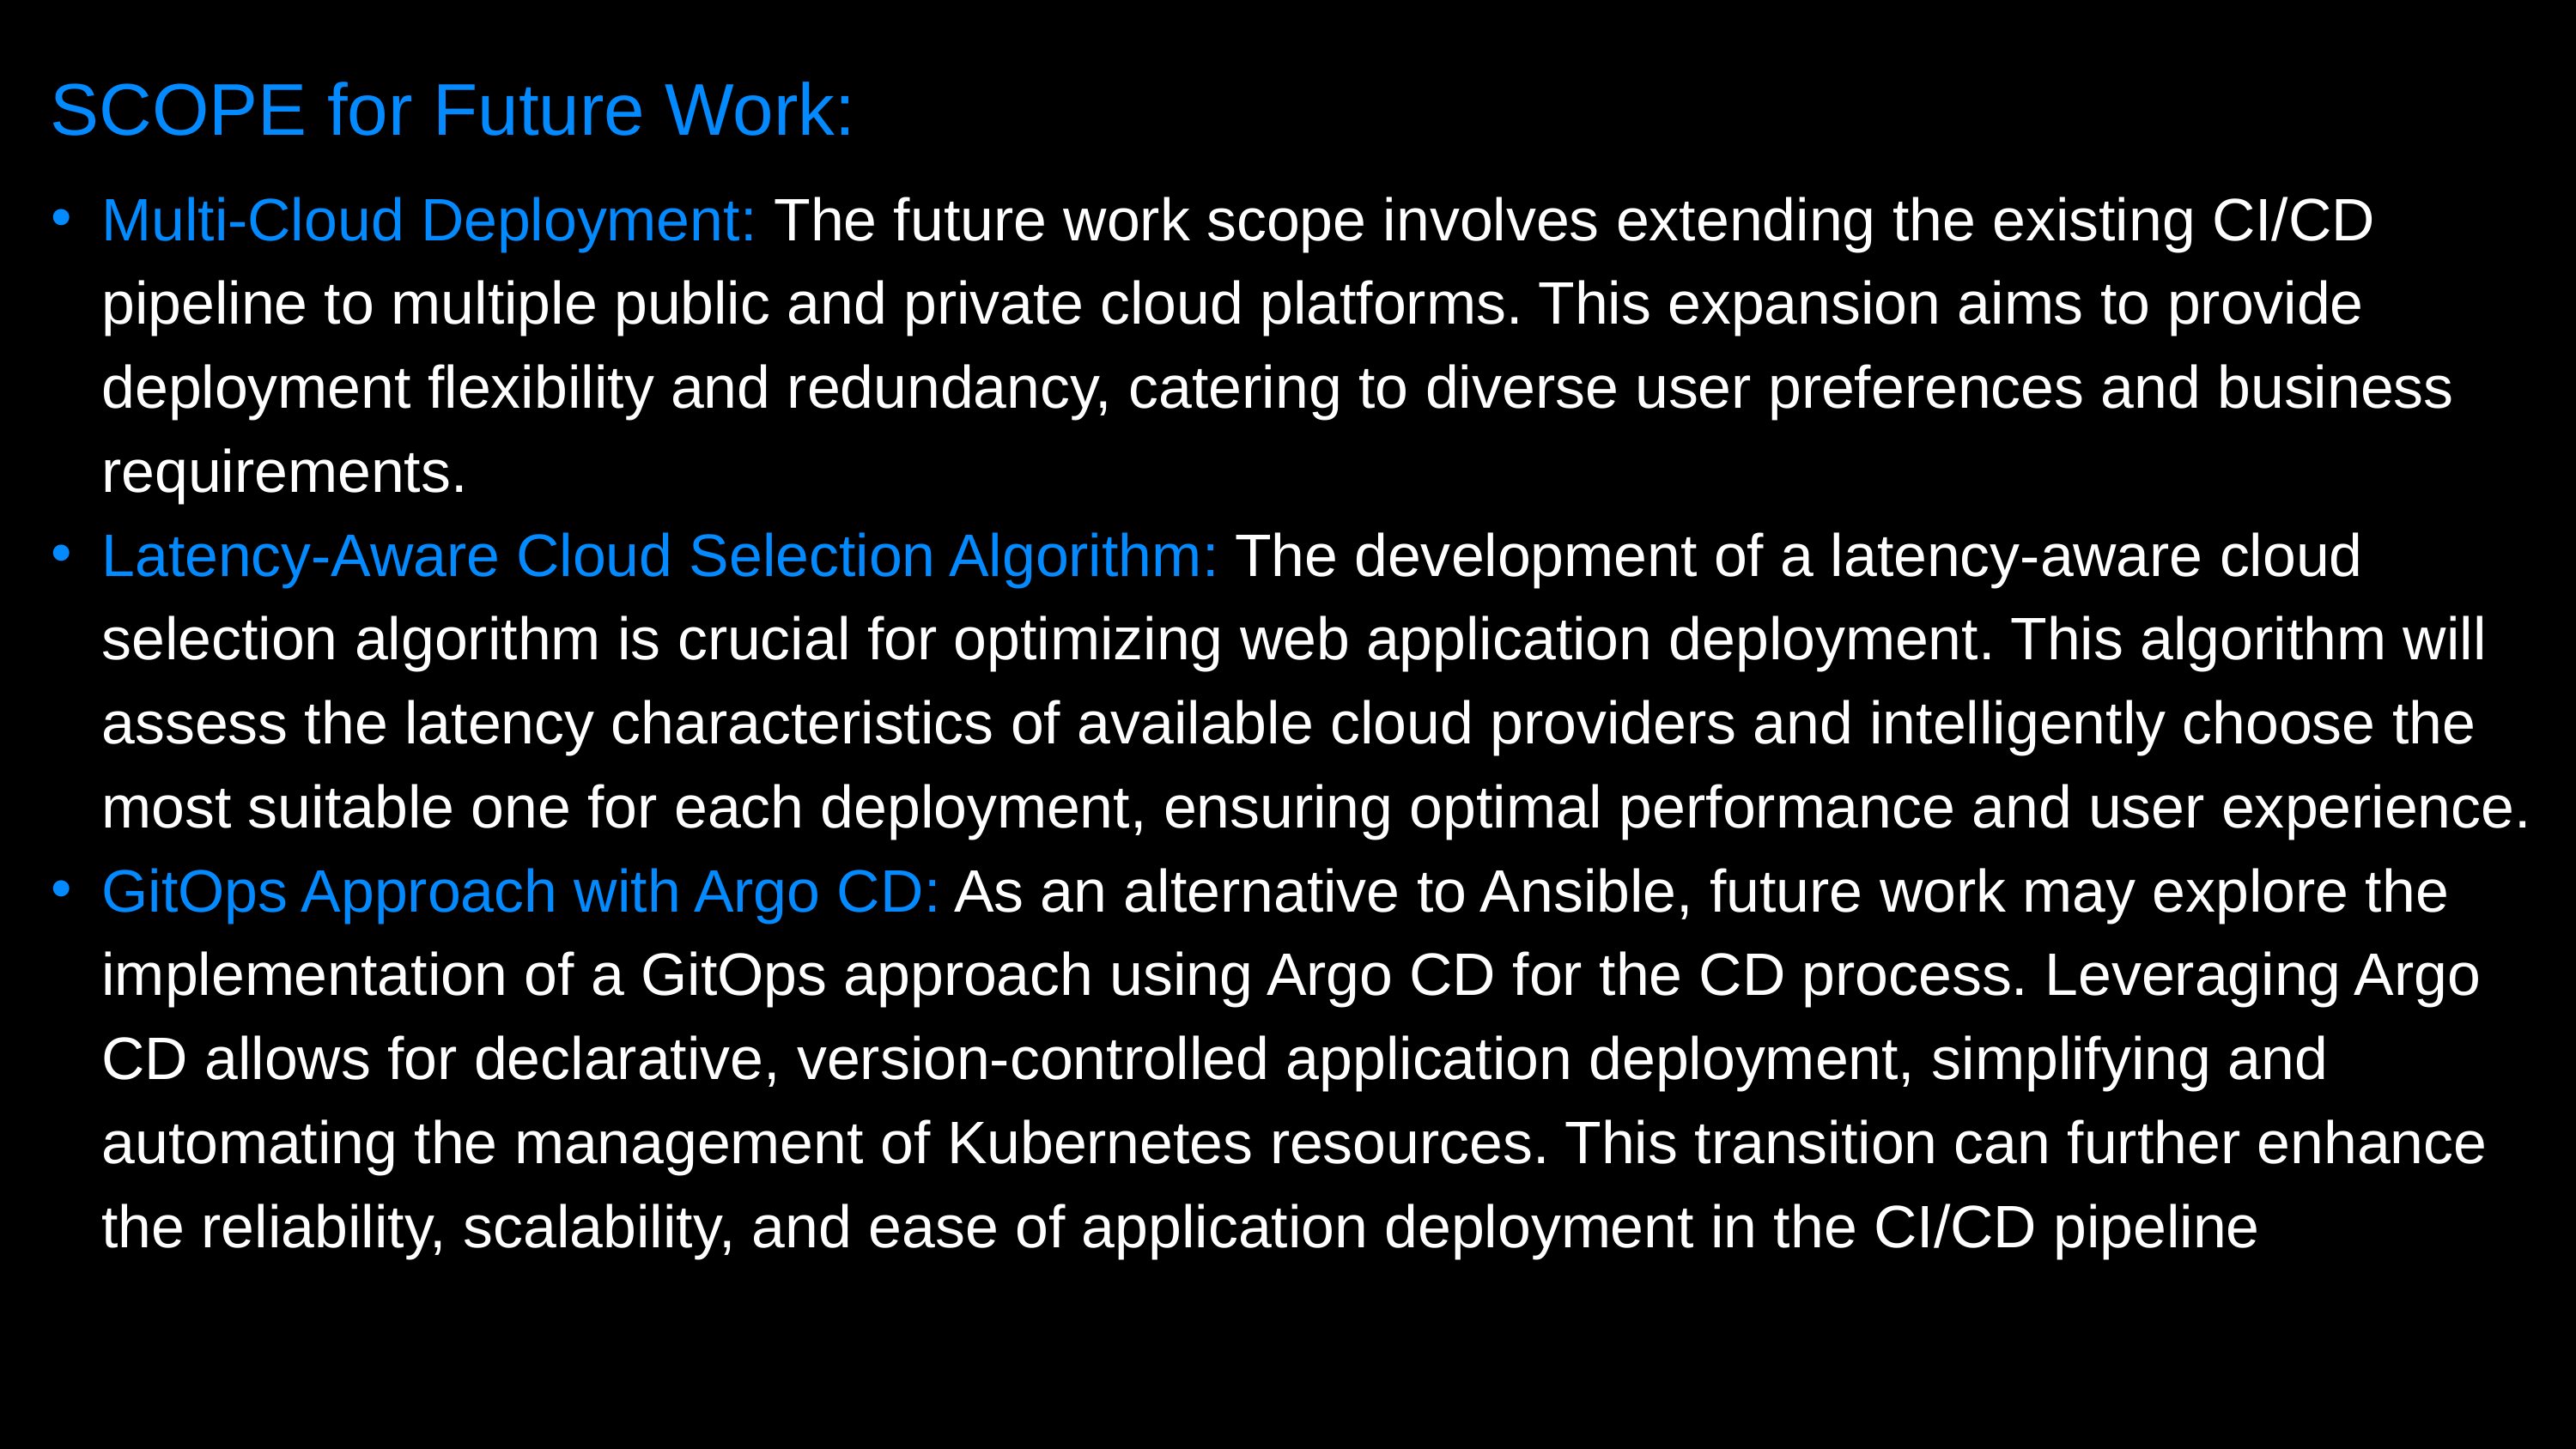

SCOPE for Future Work:
Multi-Cloud Deployment: The future work scope involves extending the existing CI/CD pipeline to multiple public and private cloud platforms. This expansion aims to provide deployment flexibility and redundancy, catering to diverse user preferences and business requirements.
Latency-Aware Cloud Selection Algorithm: The development of a latency-aware cloud selection algorithm is crucial for optimizing web application deployment. This algorithm will assess the latency characteristics of available cloud providers and intelligently choose the most suitable one for each deployment, ensuring optimal performance and user experience.
GitOps Approach with Argo CD: As an alternative to Ansible, future work may explore the implementation of a GitOps approach using Argo CD for the CD process. Leveraging Argo CD allows for declarative, version-controlled application deployment, simplifying and automating the management of Kubernetes resources. This transition can further enhance the reliability, scalability, and ease of application deployment in the CI/CD pipeline